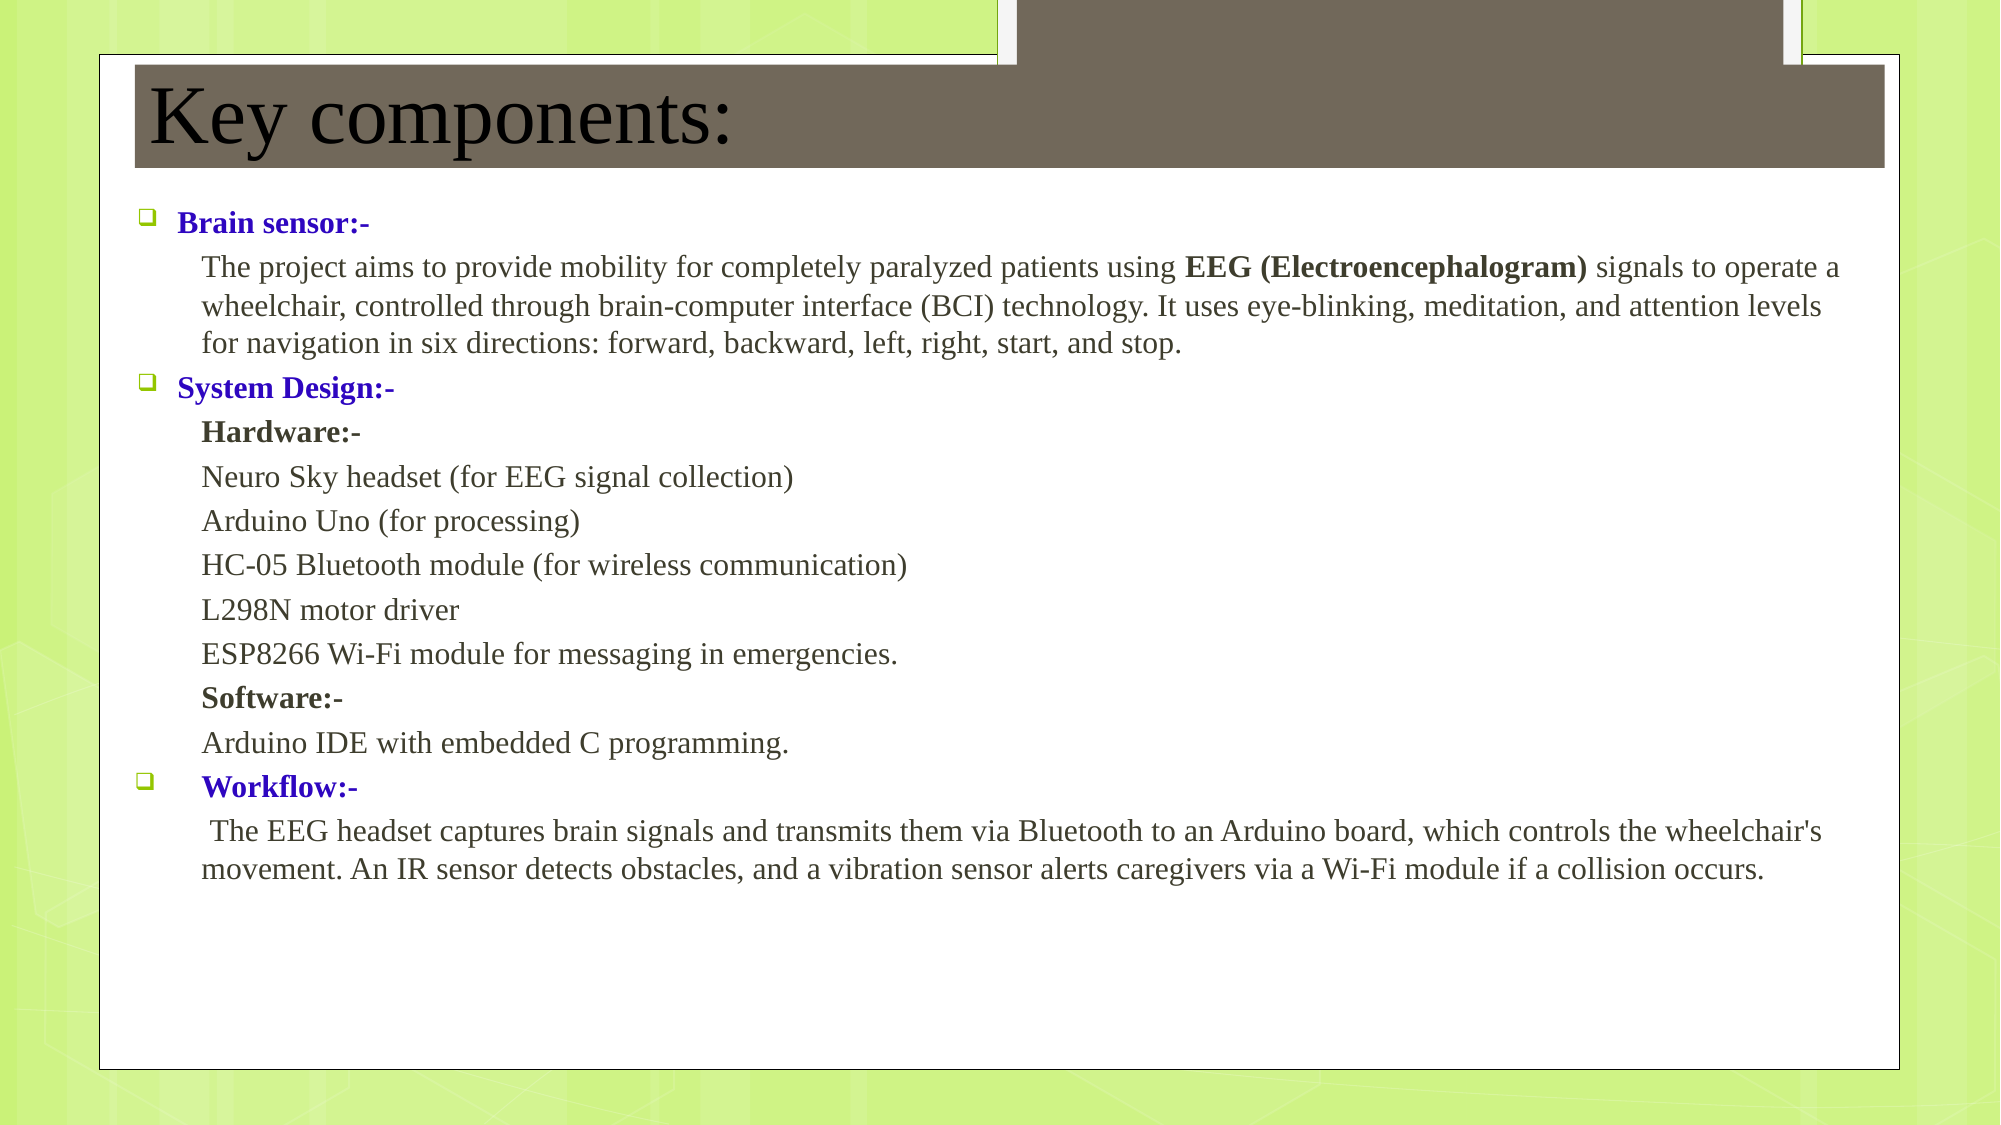

# Key components:
Brain sensor:-
	The project aims to provide mobility for completely paralyzed patients using EEG (Electroencephalogram) signals to operate a wheelchair, controlled through brain-computer interface (BCI) technology. It uses eye-blinking, meditation, and attention levels for navigation in six directions: forward, backward, left, right, start, and stop.
System Design:-
			Hardware:-
				Neuro Sky headset (for EEG signal collection)
				Arduino Uno (for processing)
				HC-05 Bluetooth module (for wireless communication)
				L298N motor driver
				ESP8266 Wi-Fi module for messaging in emergencies.
			Software:-
				Arduino IDE with embedded C programming.
Workflow:-
	 The EEG headset captures brain signals and transmits them via Bluetooth to an Arduino board, which controls the wheelchair's movement. An IR sensor detects obstacles, and a vibration sensor alerts caregivers via a Wi-Fi module if a collision occurs.